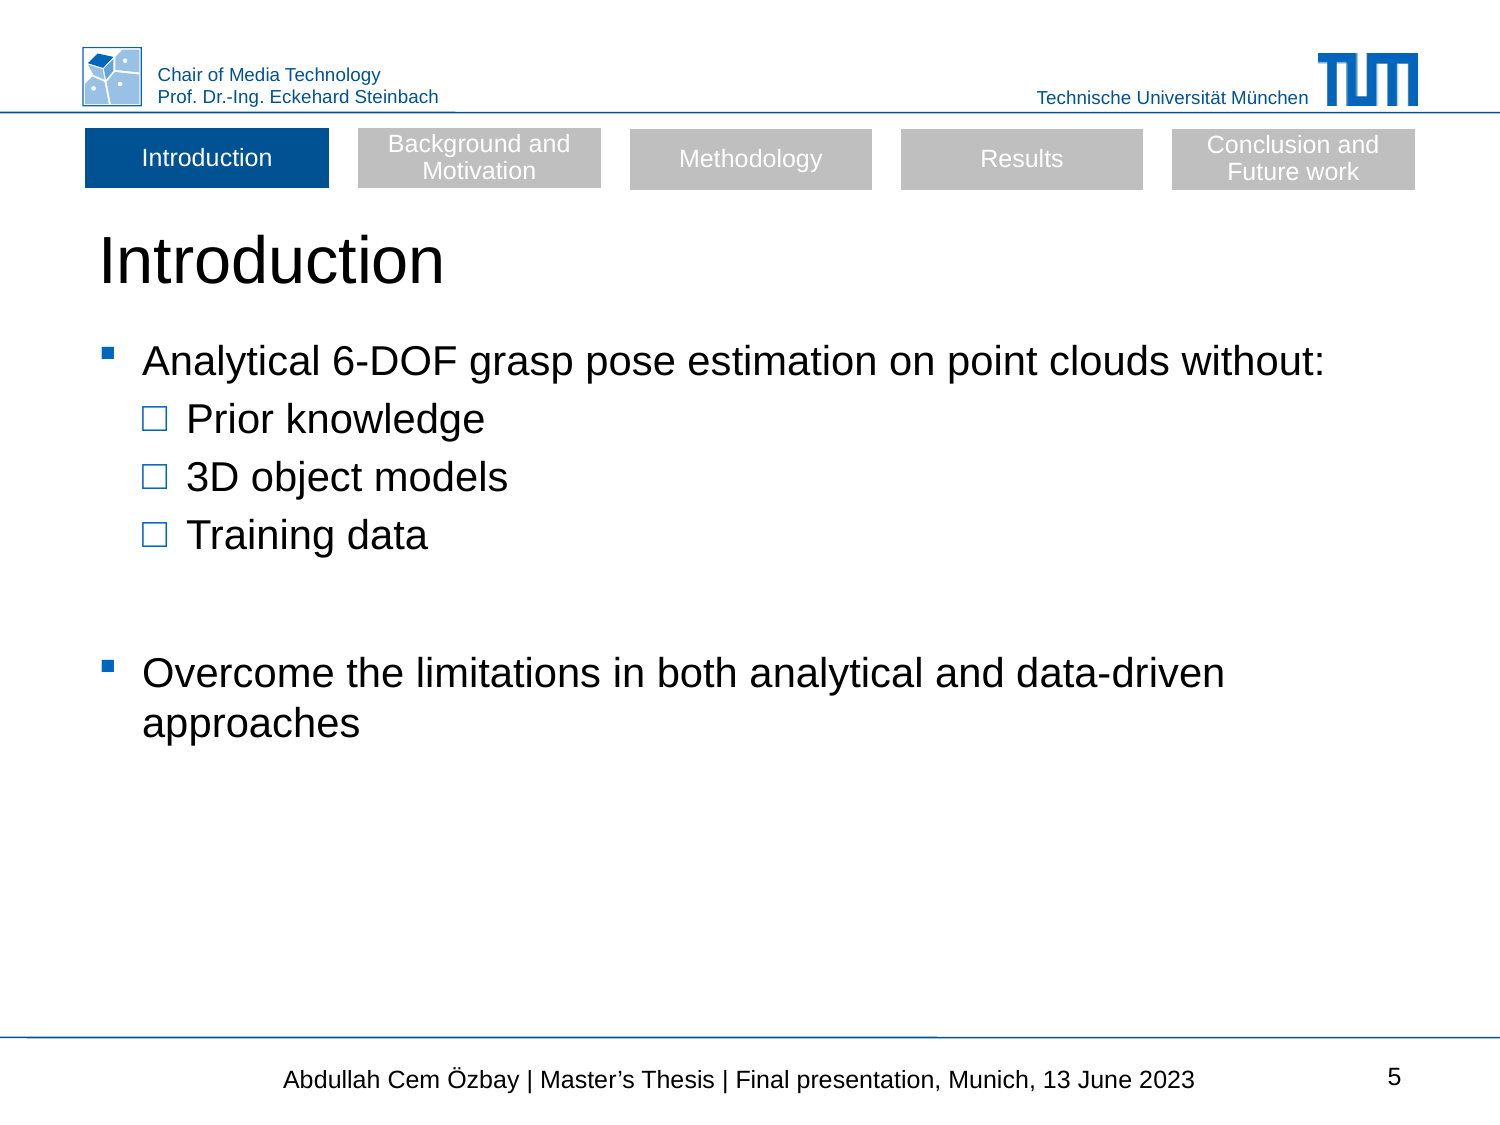

Introduction
Background and Motivation
Methodology
Results
Conclusion and Future work
# Introduction
Analytical 6-DOF grasp pose estimation on point clouds without:
Prior knowledge
3D object models
Training data

Overcome the limitations in both analytical and data-driven approaches

5
Abdullah Cem Özbay | Master’s Thesis | Final presentation, Munich, 13 June 2023